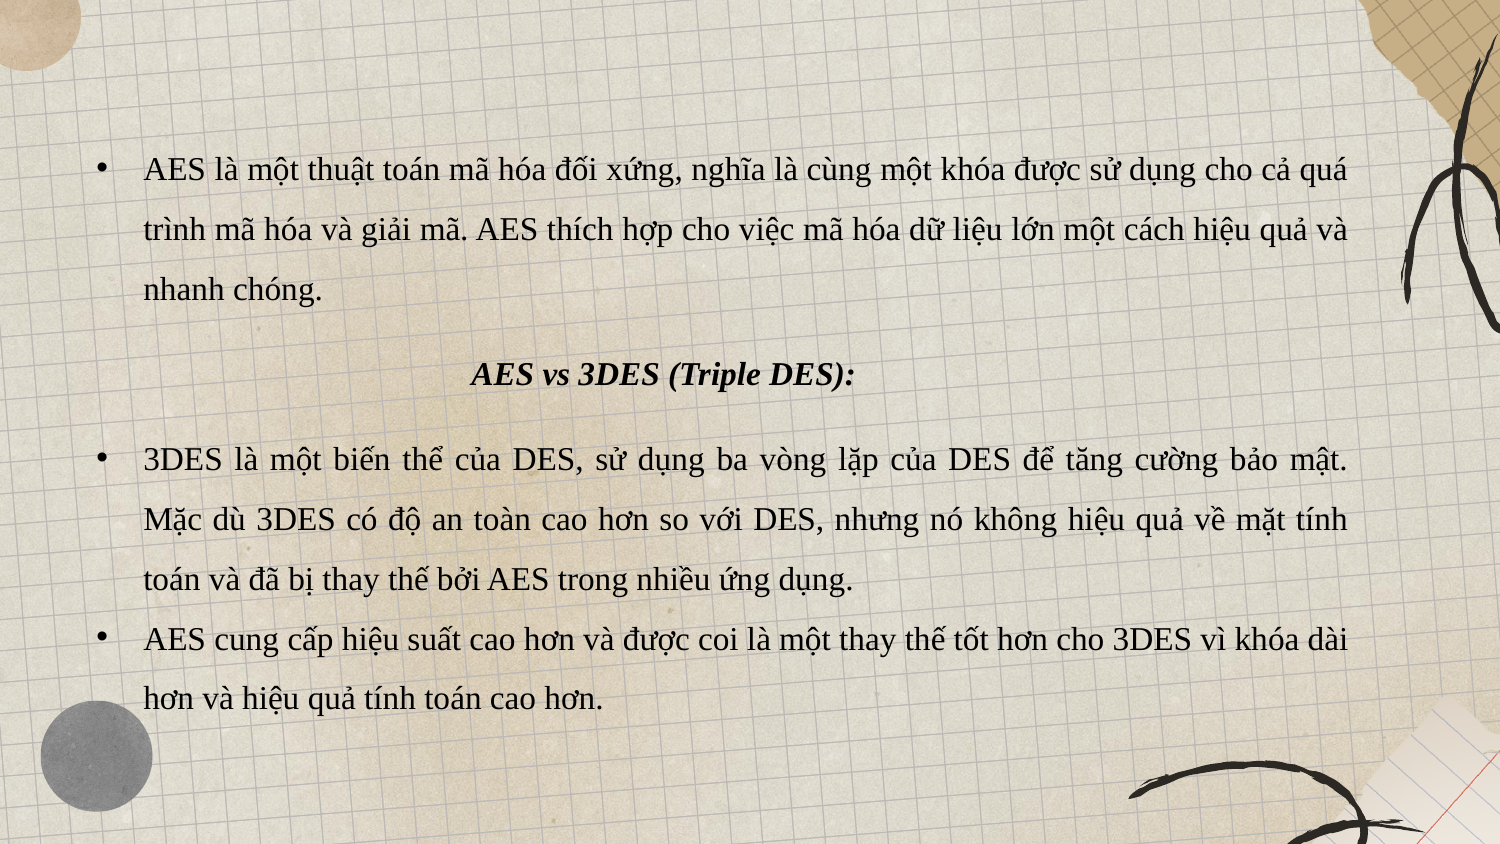

AES là một thuật toán mã hóa đối xứng, nghĩa là cùng một khóa được sử dụng cho cả quá trình mã hóa và giải mã. AES thích hợp cho việc mã hóa dữ liệu lớn một cách hiệu quả và nhanh chóng.
		AES vs 3DES (Triple DES):
3DES là một biến thể của DES, sử dụng ba vòng lặp của DES để tăng cường bảo mật. Mặc dù 3DES có độ an toàn cao hơn so với DES, nhưng nó không hiệu quả về mặt tính toán và đã bị thay thế bởi AES trong nhiều ứng dụng.
AES cung cấp hiệu suất cao hơn và được coi là một thay thế tốt hơn cho 3DES vì khóa dài hơn và hiệu quả tính toán cao hơn.